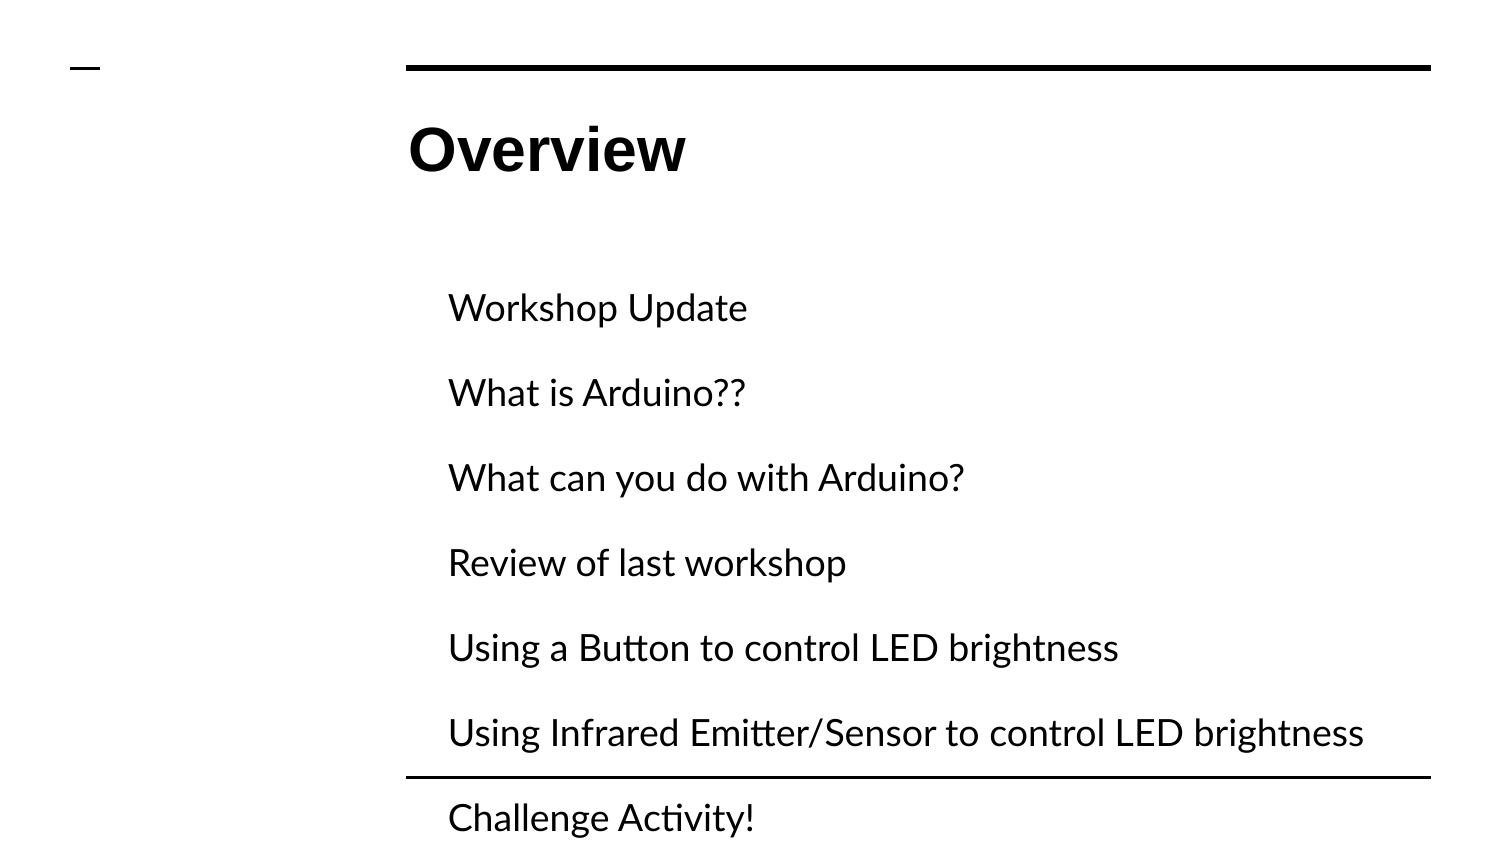

# Overview
Workshop Update
What is Arduino??
What can you do with Arduino?
Review of last workshop
Using a Button to control LED brightness
Using Infrared Emitter/Sensor to control LED brightness
Challenge Activity!